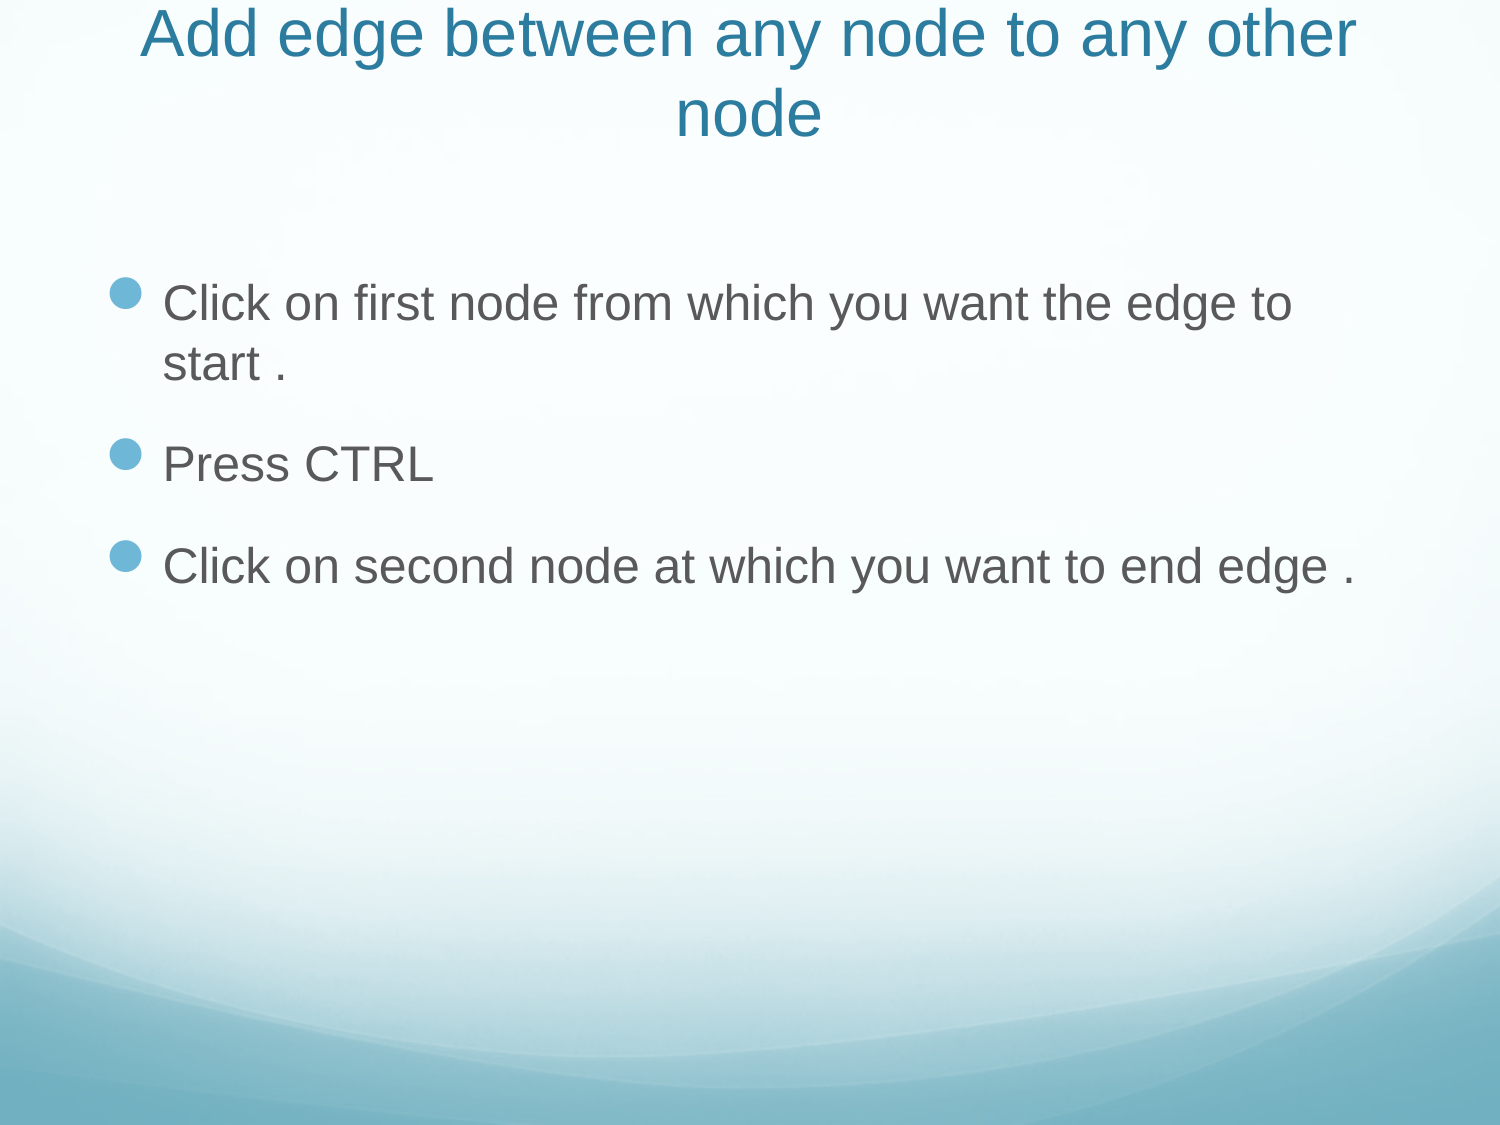

# Add edge between any node to any other node
Click on first node from which you want the edge to start .
Press CTRL
Click on second node at which you want to end edge .